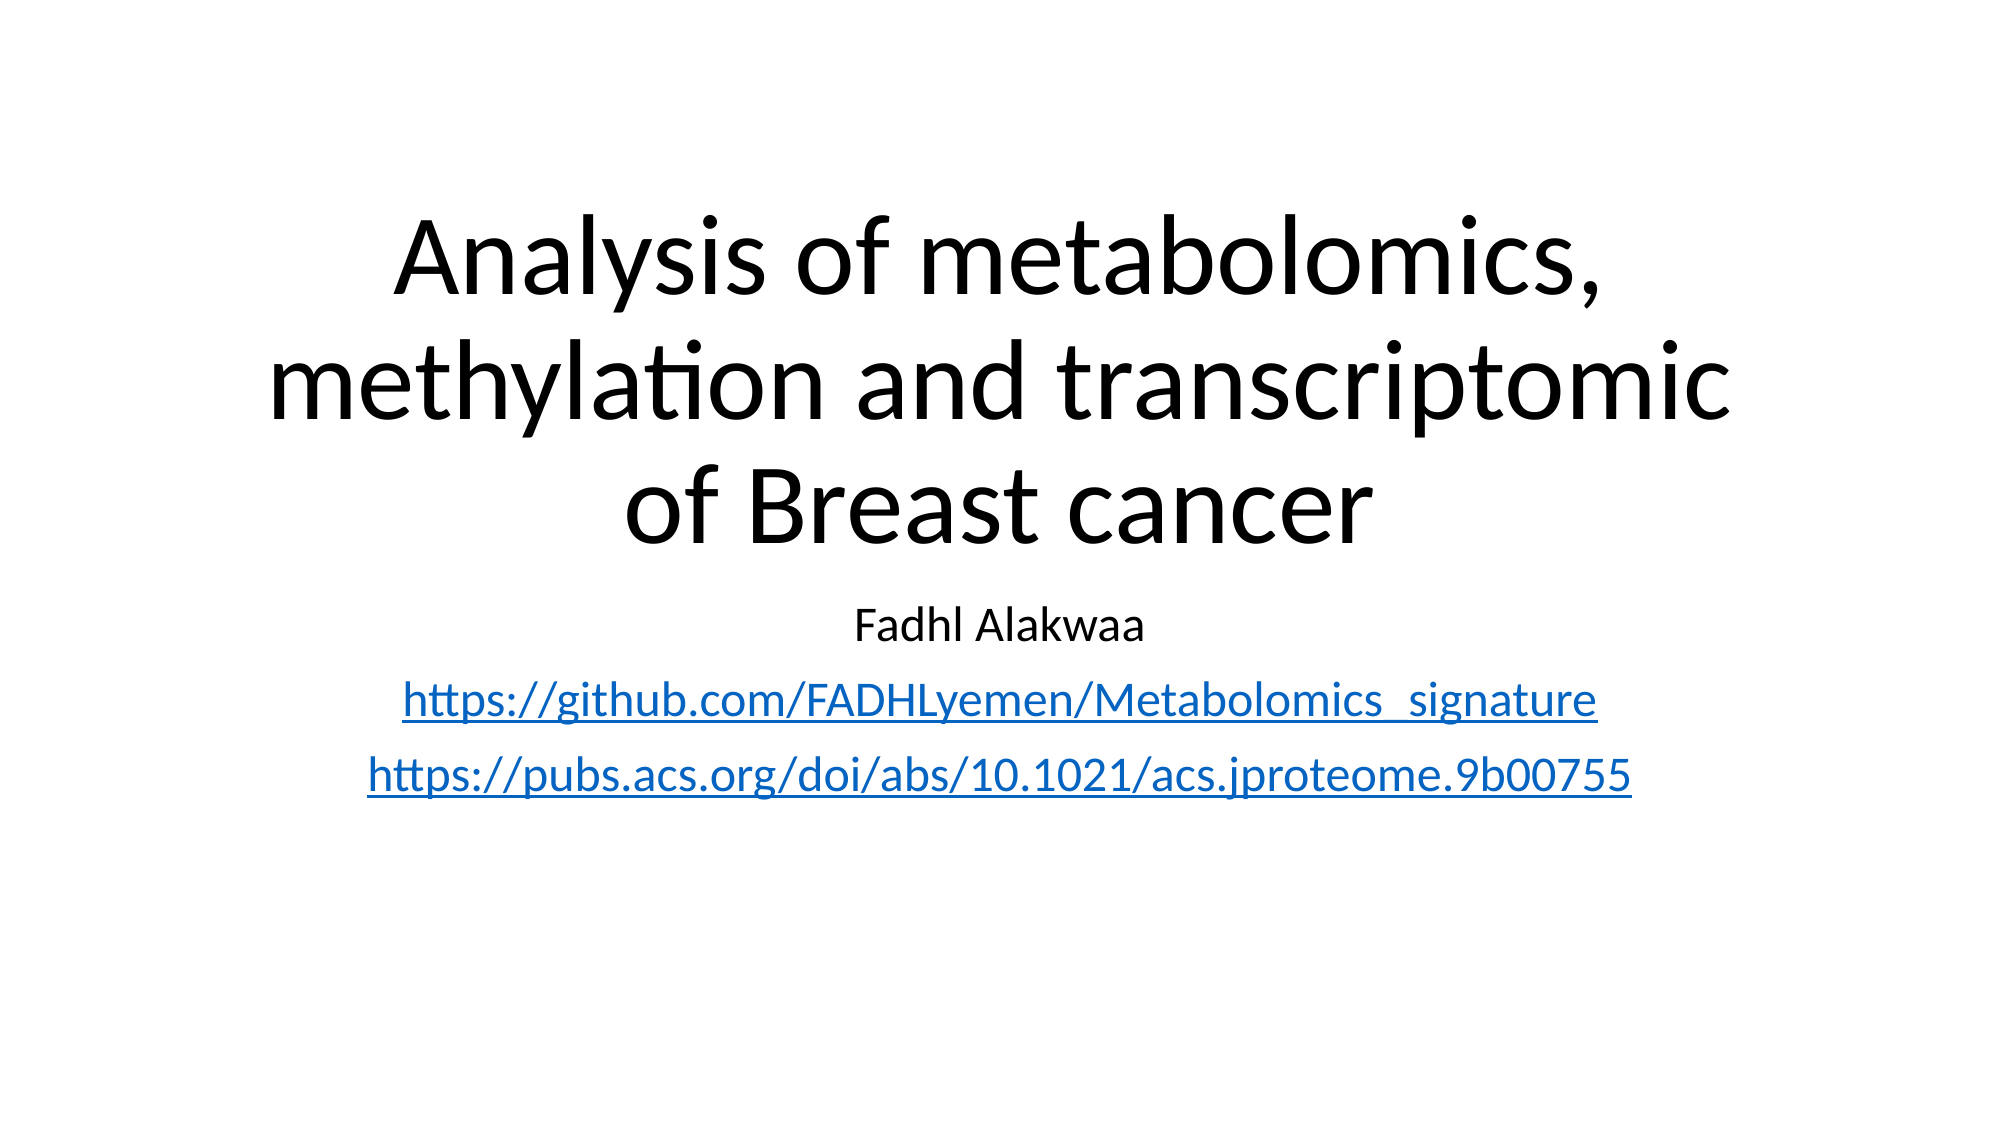

# Analysis of metabolomics, methylation and transcriptomic of Breast cancer
Fadhl Alakwaa
https://github.com/FADHLyemen/Metabolomics_signature
https://pubs.acs.org/doi/abs/10.1021/acs.jproteome.9b00755